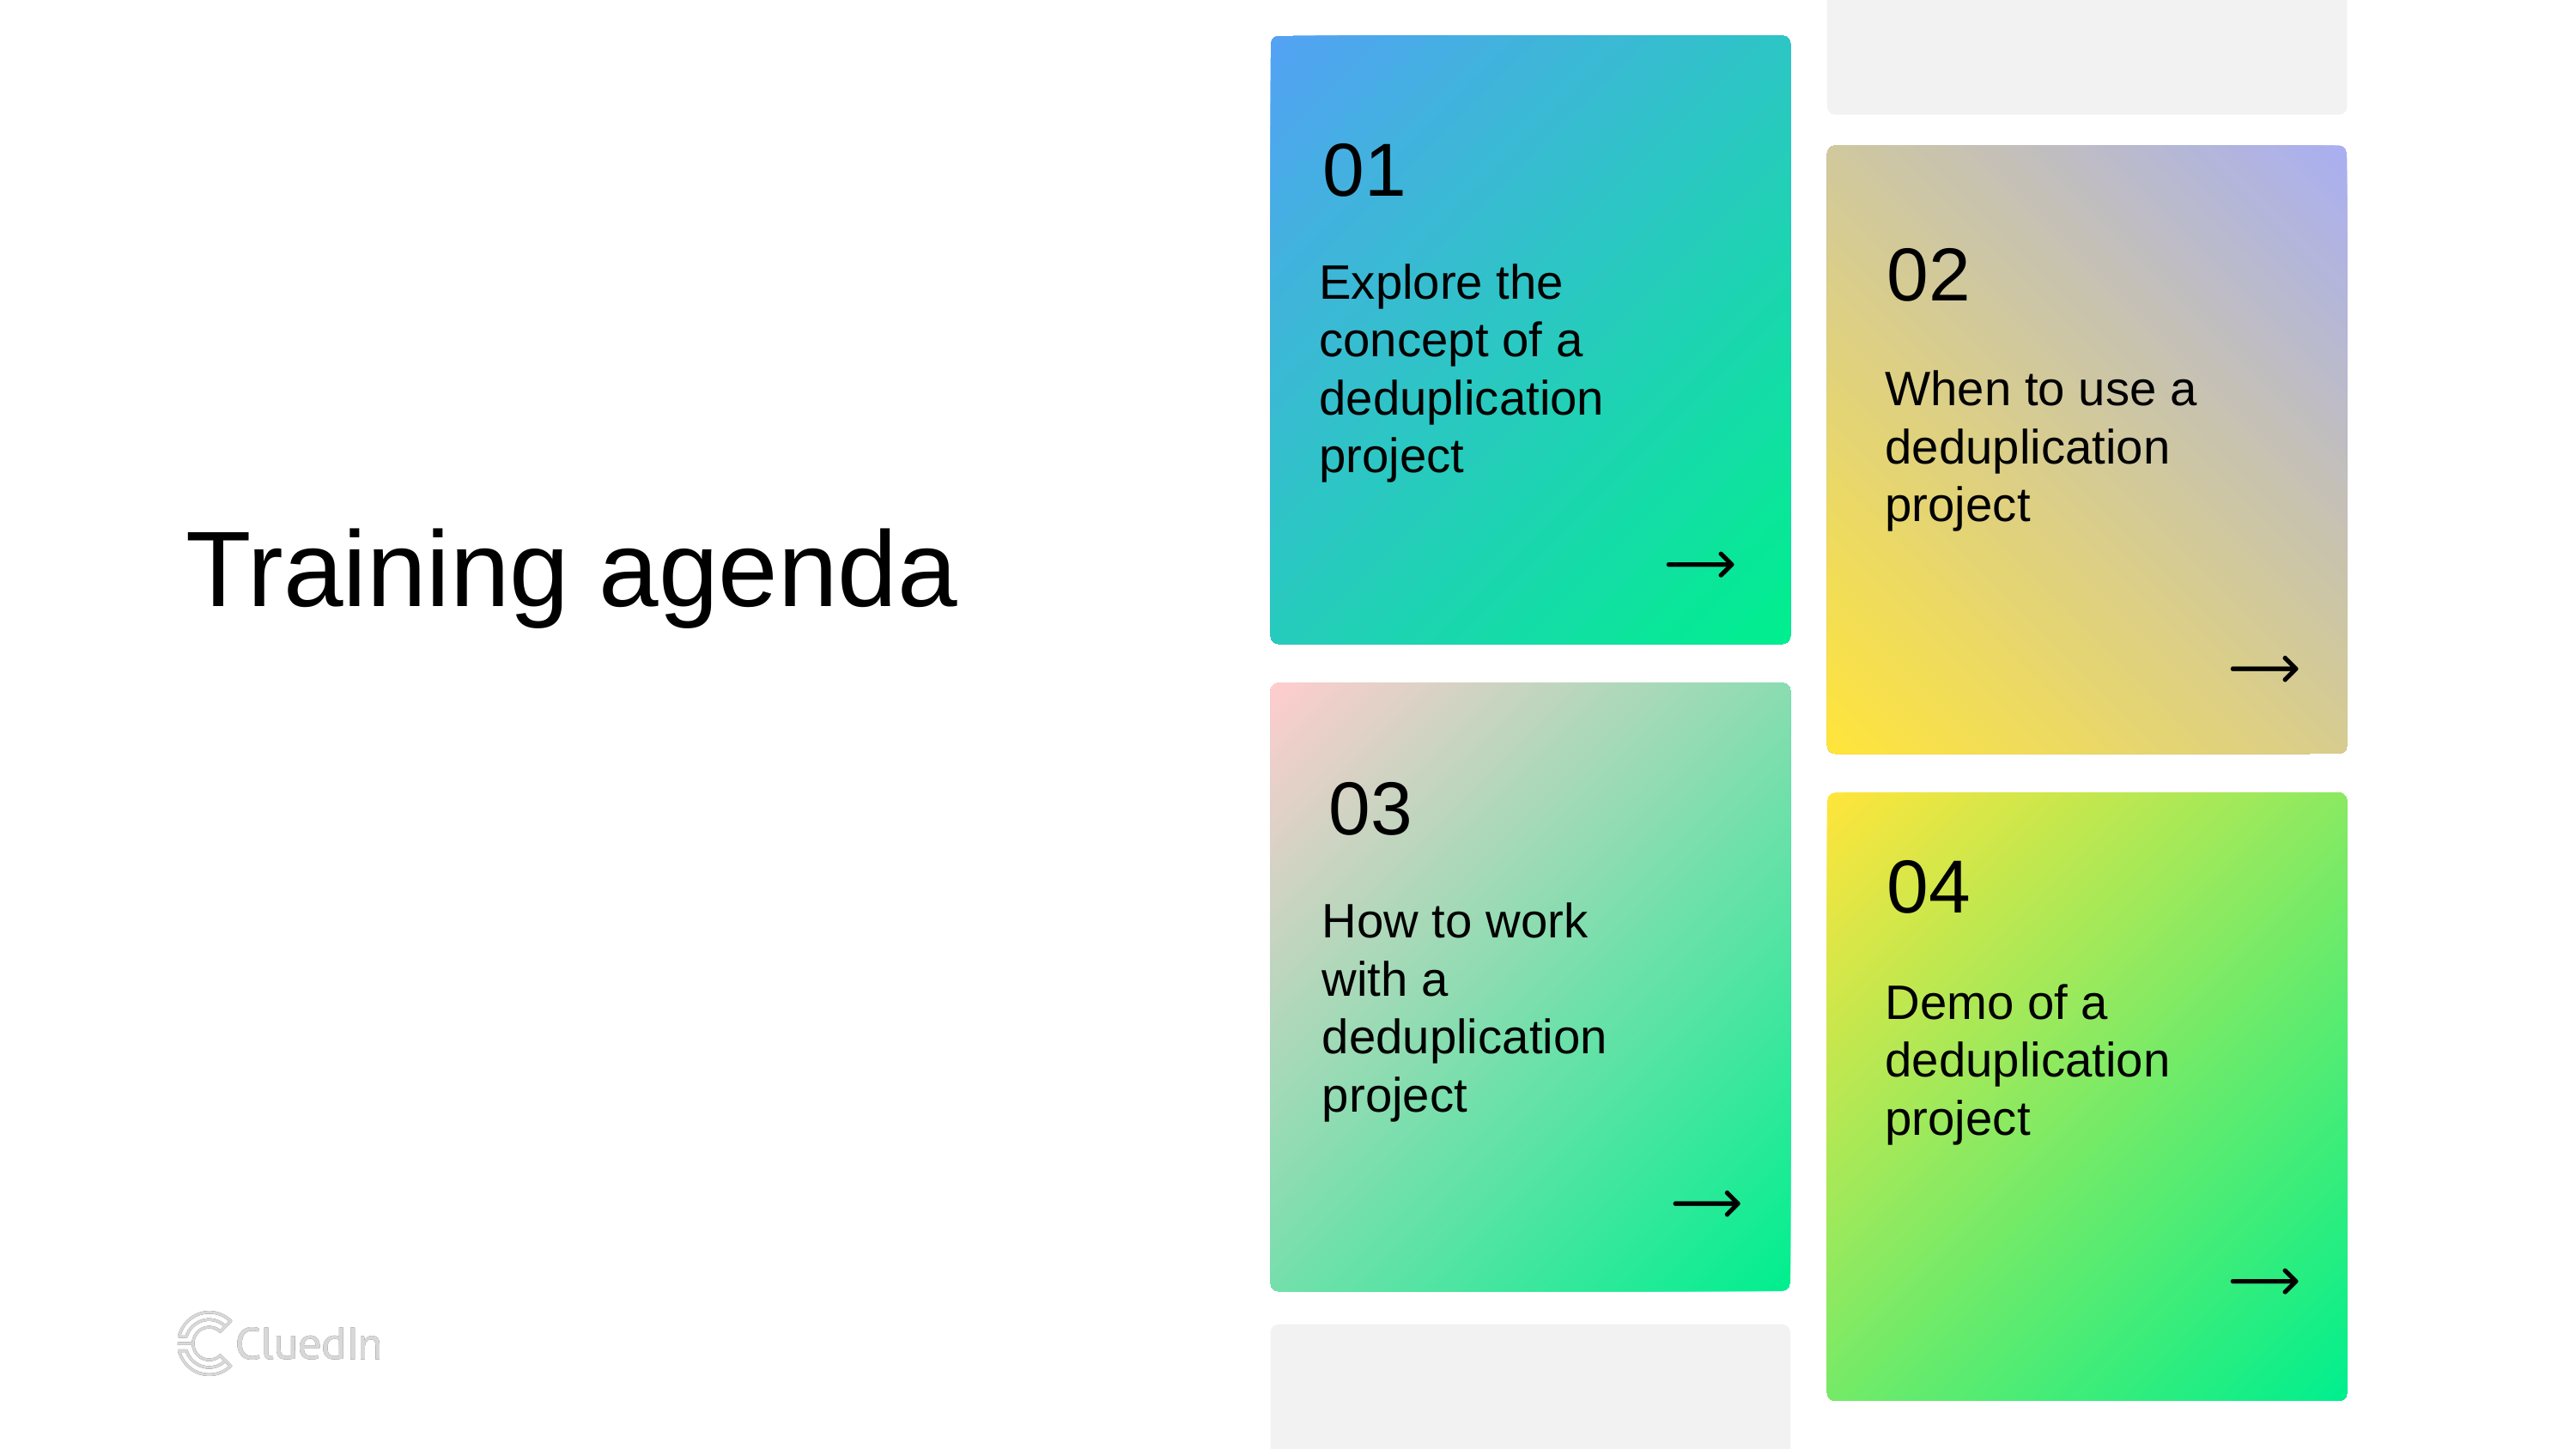

Explore the concept of a deduplication project
When to use a deduplication project
Training agenda
How to work with a deduplication project
Demo of a deduplication project